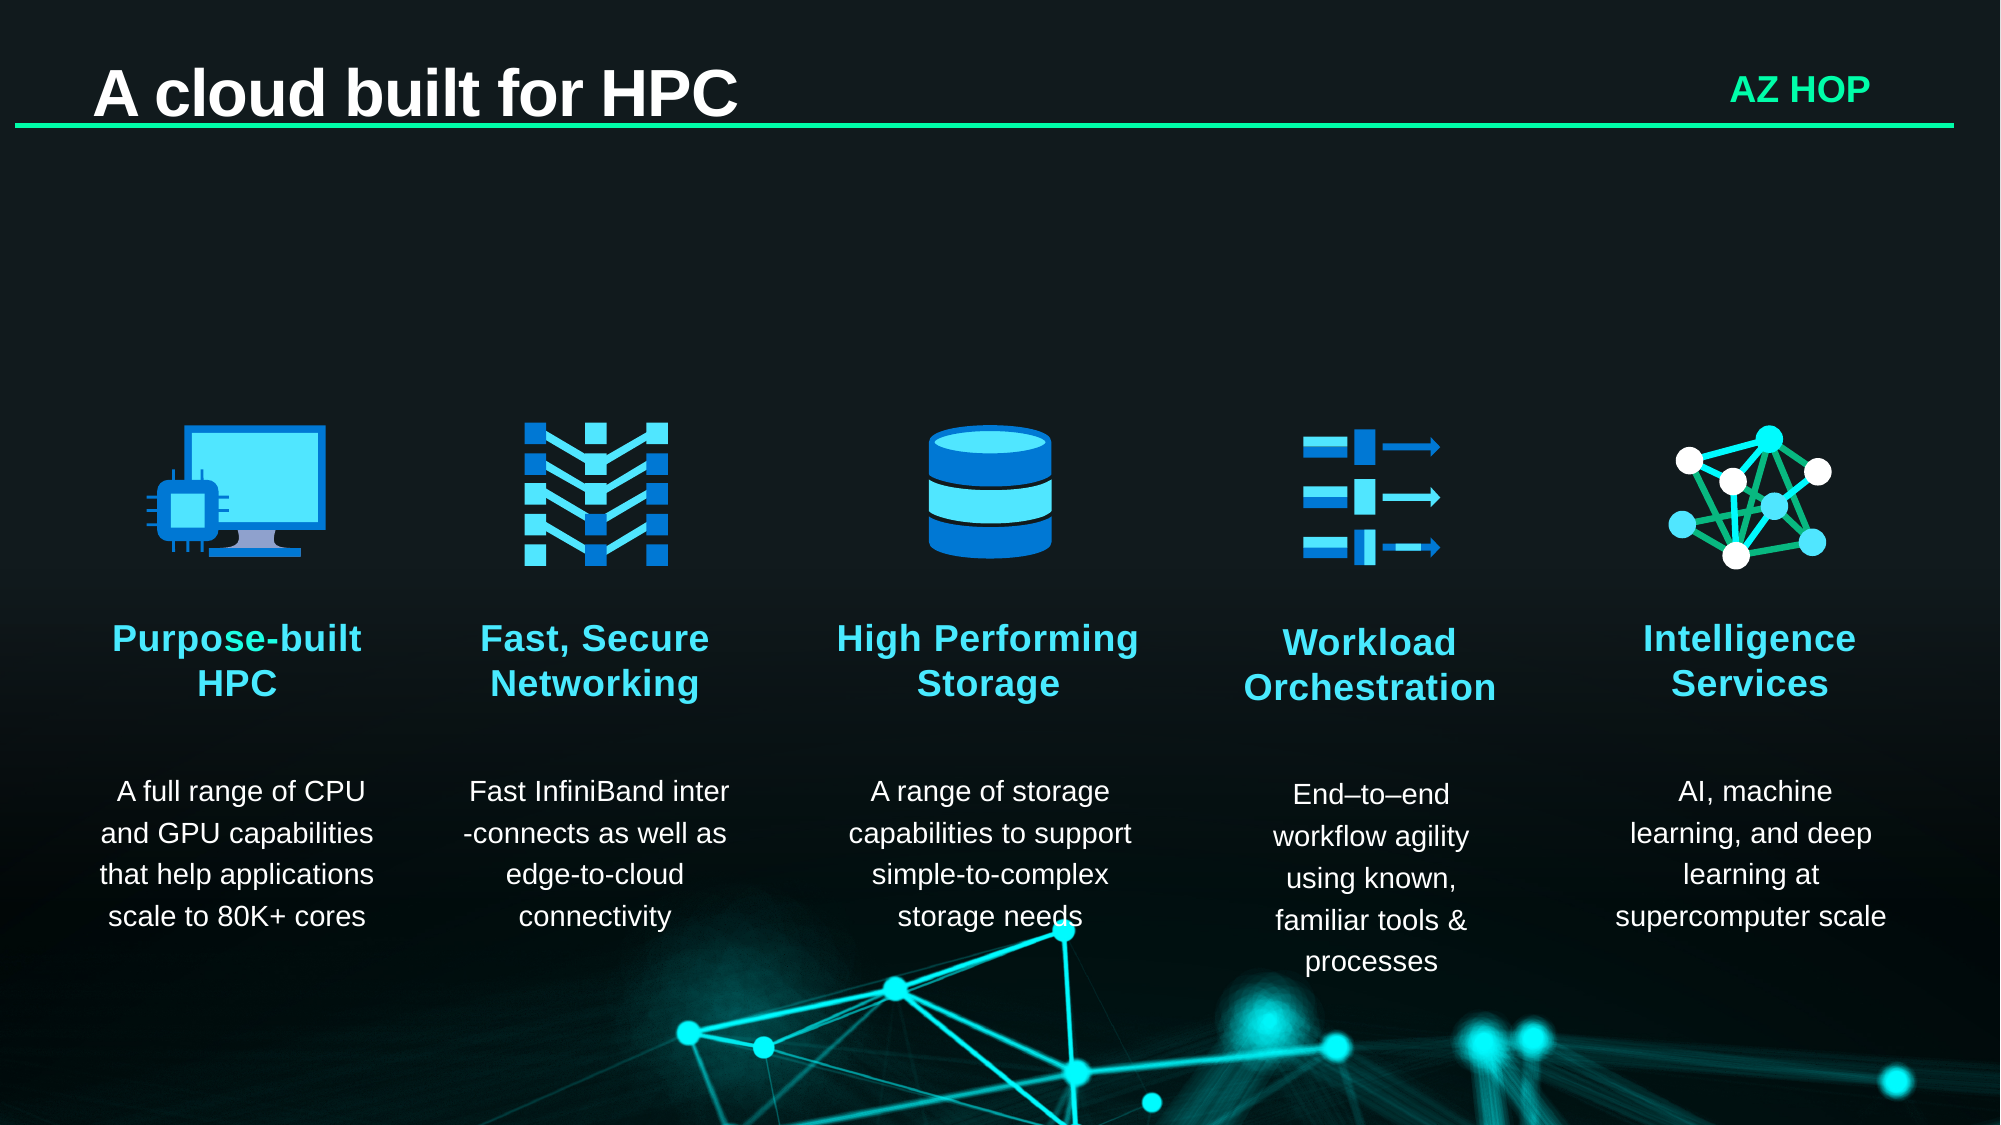

# A cloud built for HPC

Fast, Secure Networking
 Fast InfiniBand inter-connects as well as edge-to-cloud connectivity​

Purpose-built HPC
 A full range of CPU and GPU capabilities that help applications scale to 80K+ cores​

High Performing Storage
A range of storage capabilities to support simple-to-complex storage needs​

Workload Orchestration
End–to–end workflow agility using known, familiar tools & processes

Intelligence Services
 AI, machine learning, and deep learning at supercomputer scale​